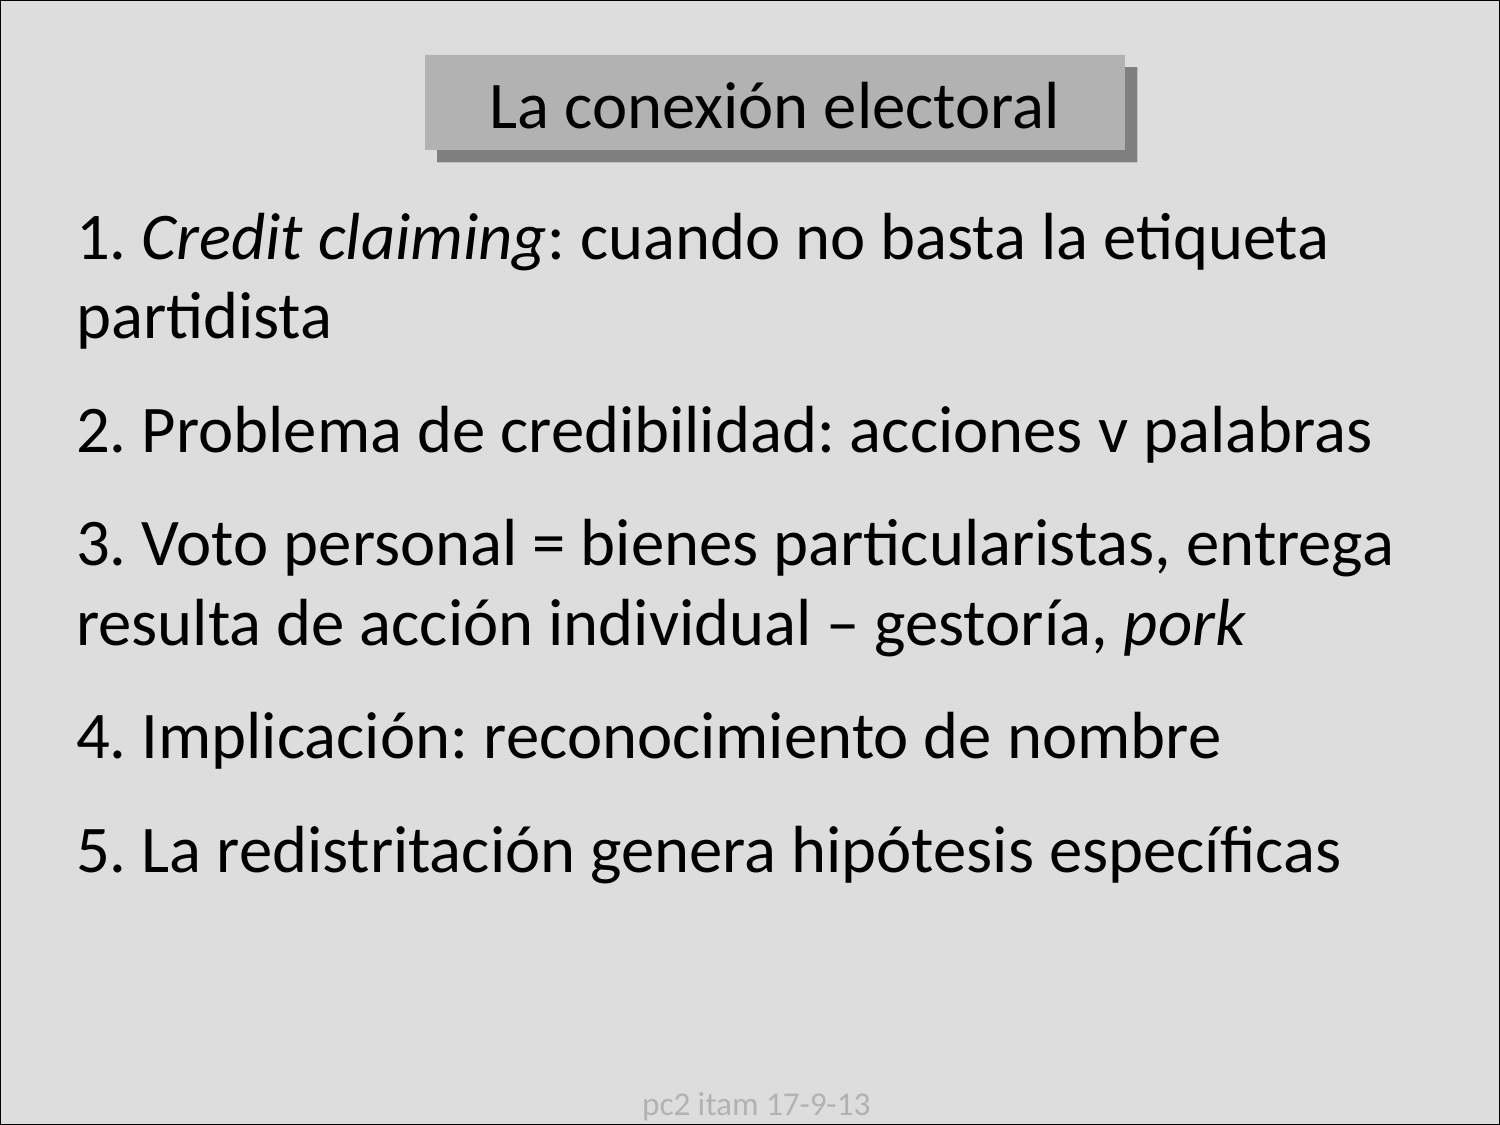

La conexión electoral
1. Credit claiming: cuando no basta la etiqueta partidista
2. Problema de credibilidad: acciones v palabras
3. Voto personal = bienes particularistas, entrega resulta de acción individual – gestoría, pork
4. Implicación: reconocimiento de nombre
5. La redistritación genera hipótesis específicas